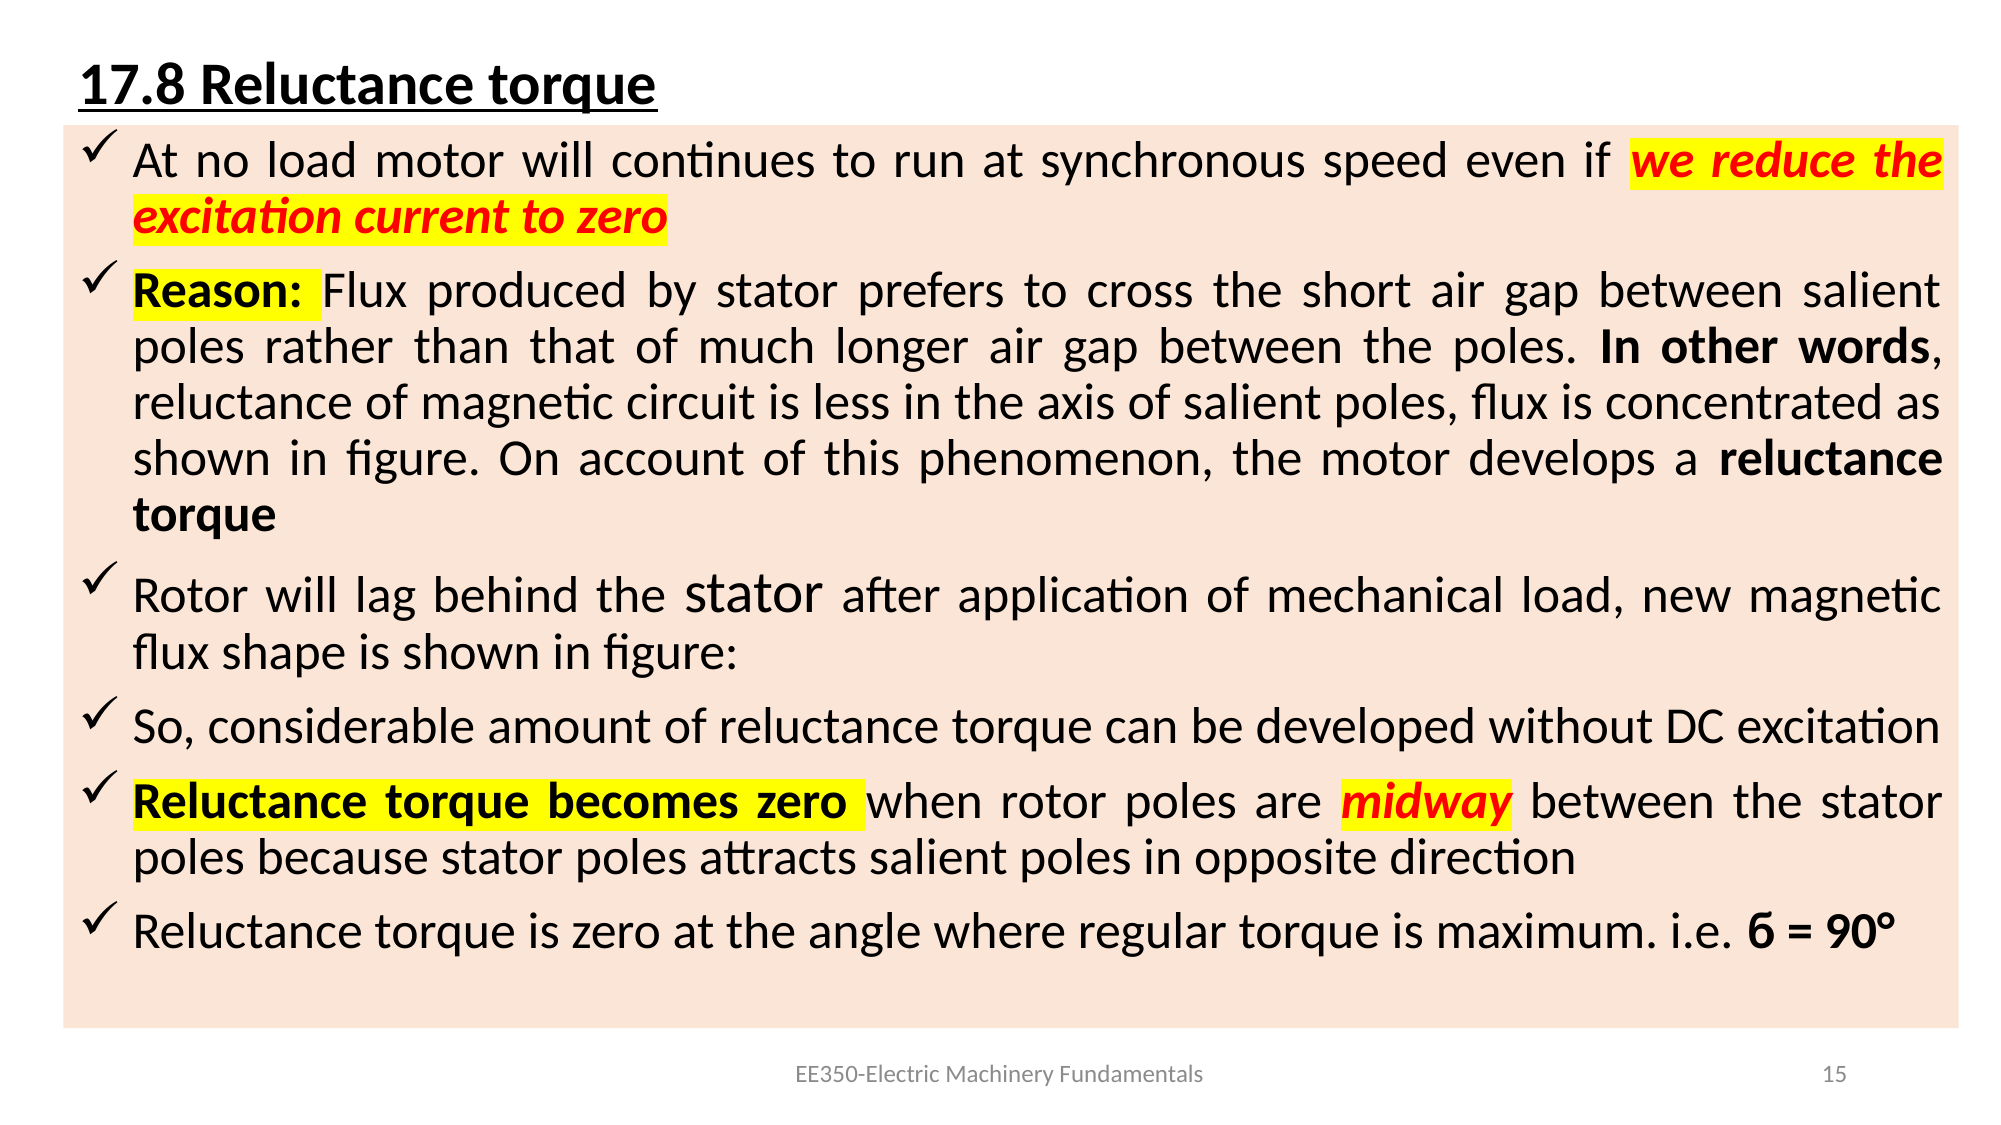

# 17.8 Reluctance torque
At no load motor will continues to run at synchronous speed even if we reduce the excitation current to zero
Reason: Flux produced by stator prefers to cross the short air gap between salient poles rather than that of much longer air gap between the poles. In other words, reluctance of magnetic circuit is less in the axis of salient poles, flux is concentrated as shown in figure. On account of this phenomenon, the motor develops a reluctance torque
Rotor will lag behind the stator after application of mechanical load, new magnetic flux shape is shown in figure:
So, considerable amount of reluctance torque can be developed without DC excitation
Reluctance torque becomes zero when rotor poles are midway between the stator poles because stator poles attracts salient poles in opposite direction
Reluctance torque is zero at the angle where regular torque is maximum. i.e. ϭ = 90°

EE350-Electric Machinery Fundamentals
15